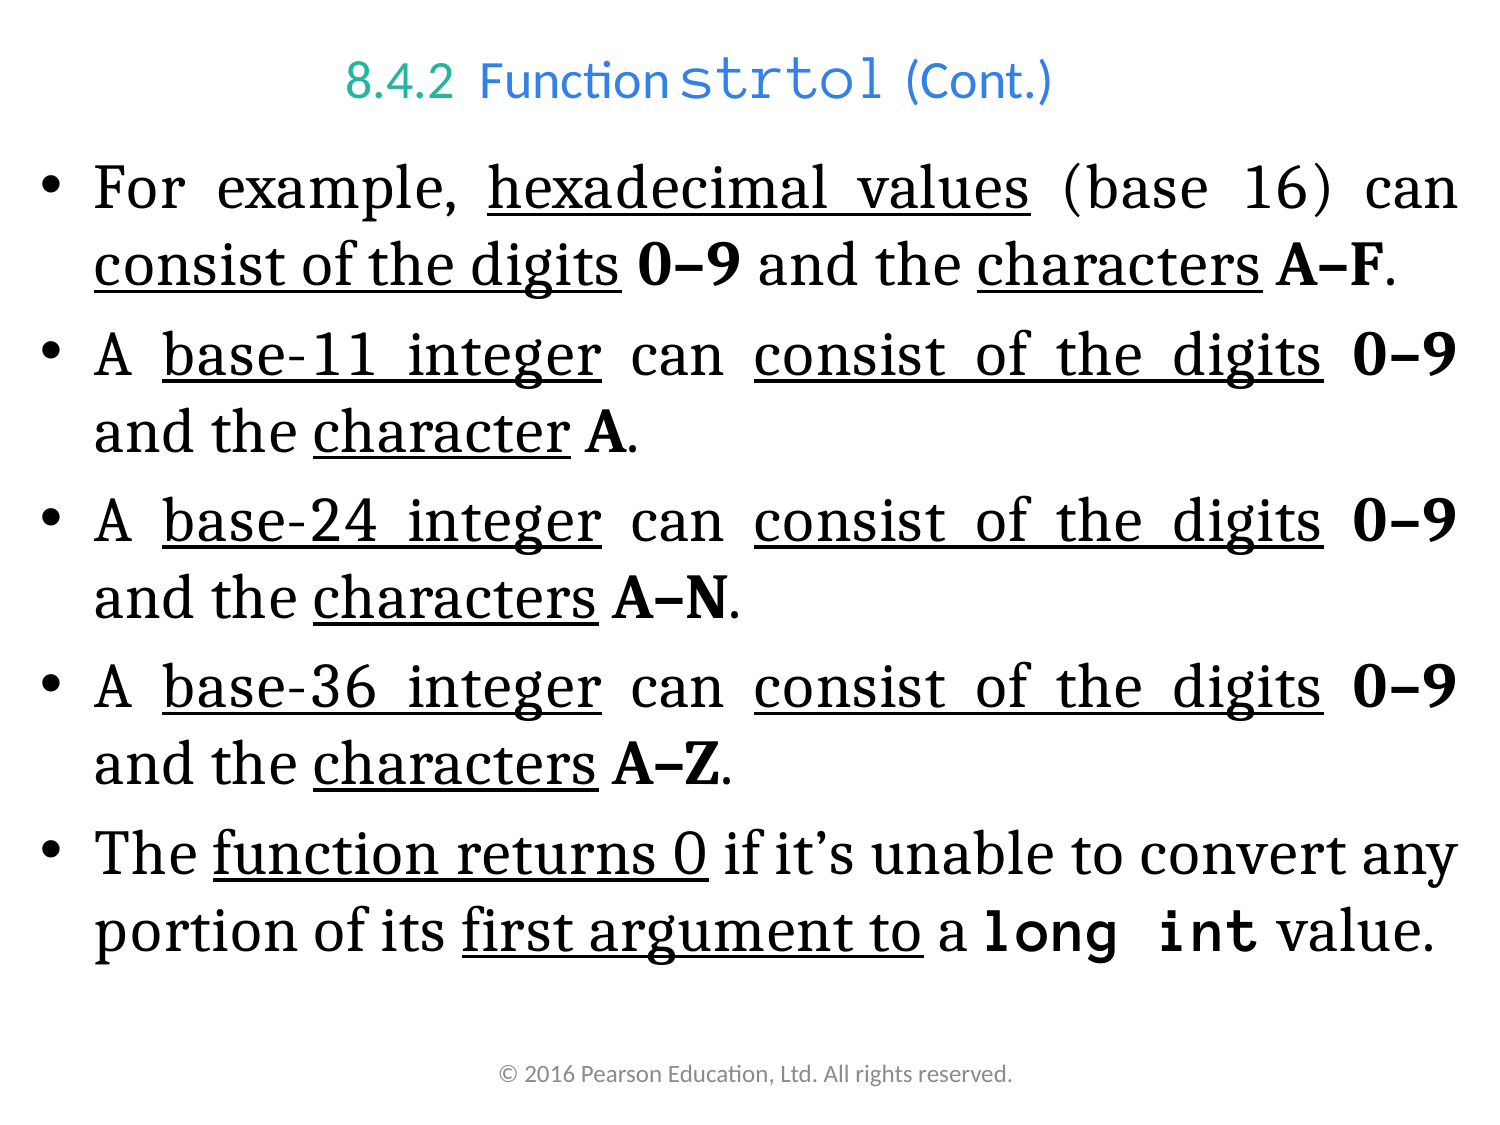

# 8.4.2  Function strtol (Cont.)
For example, hexadecimal values (base 16) can consist of the digits 0–9 and the characters A–F.
A base-11 integer can consist of the digits 0–9 and the character A.
A base-24 integer can consist of the digits 0–9 and the characters A–N.
A base-36 integer can consist of the digits 0–9 and the characters A–Z.
The function returns 0 if it’s unable to convert any portion of its first argument to a long int value.
© 2016 Pearson Education, Ltd. All rights reserved.